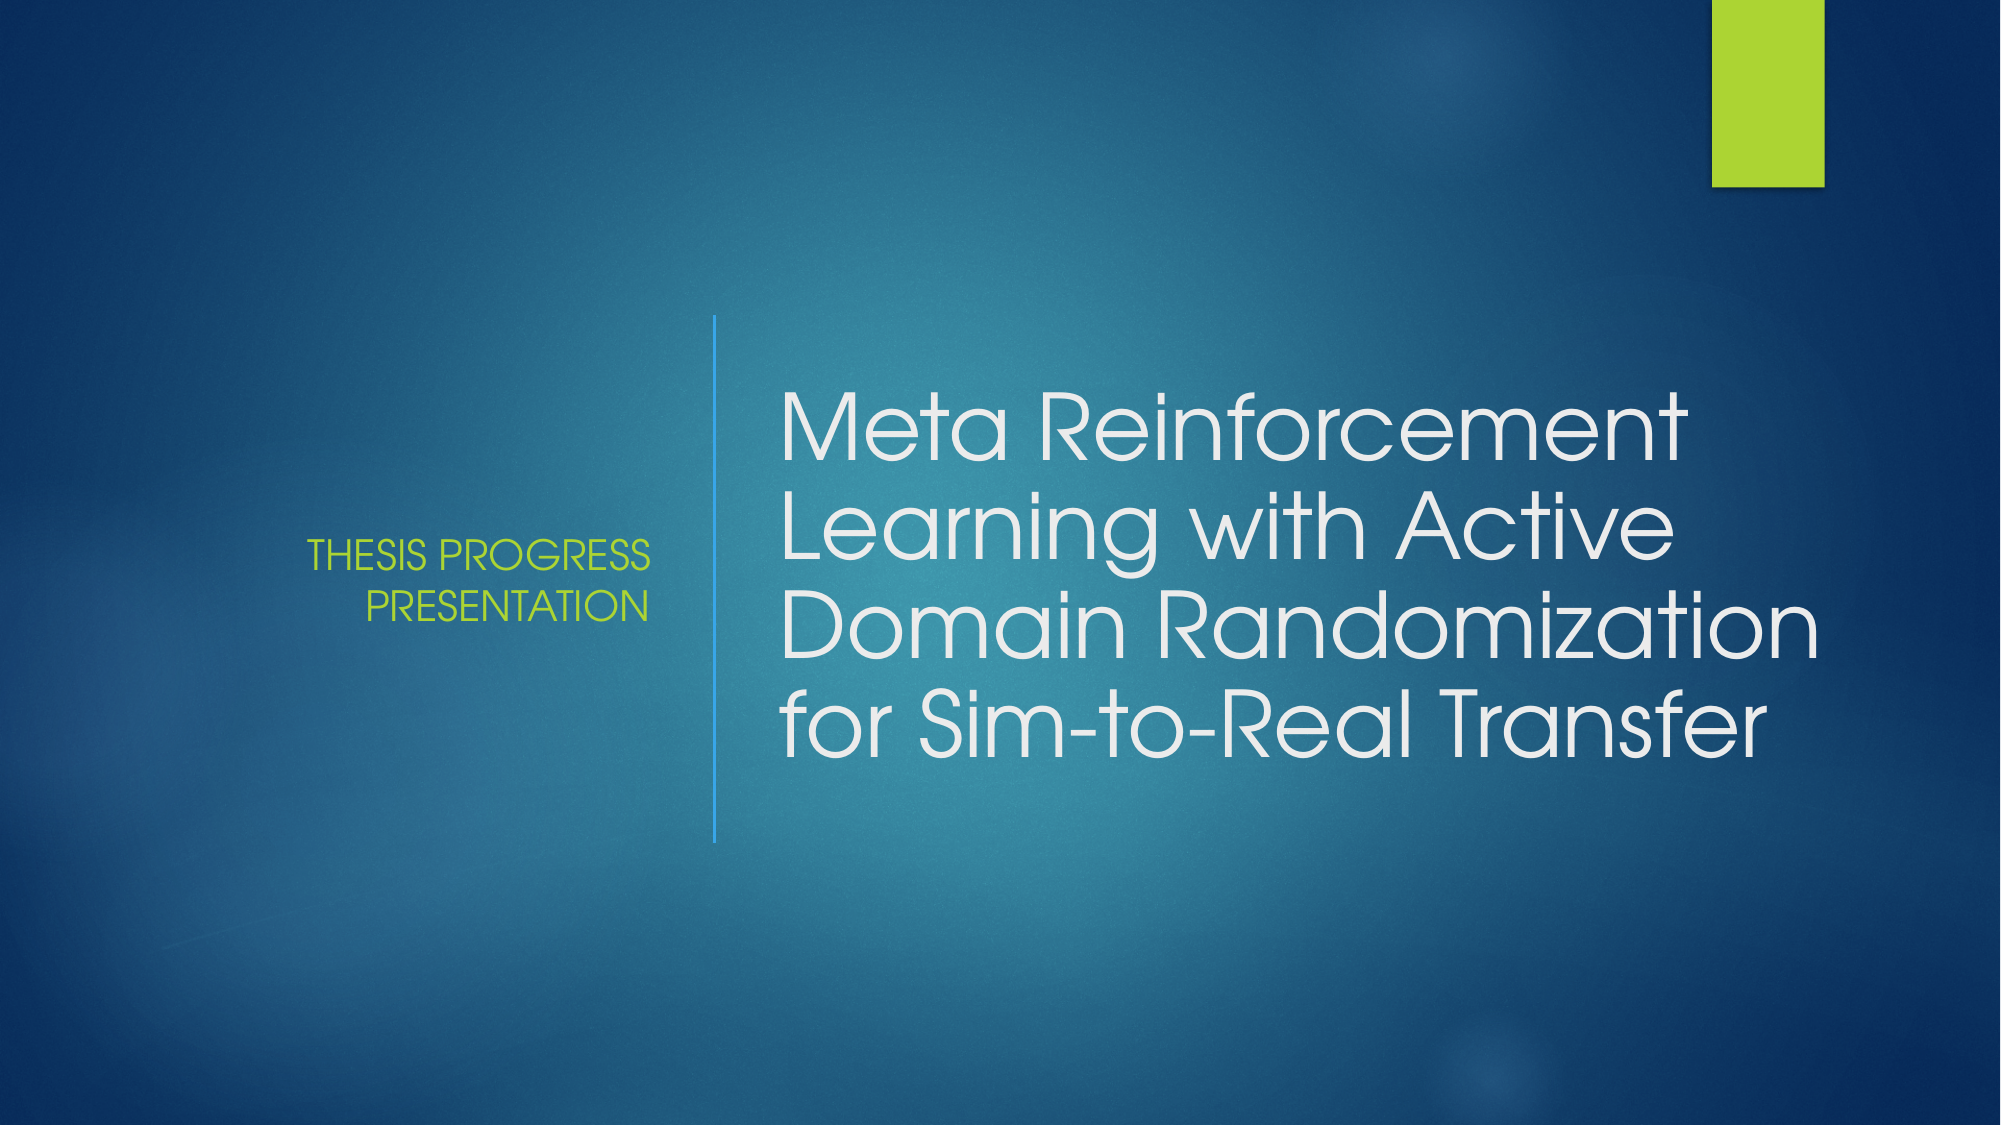

Thesis Progress Presentation
# Meta Reinforcement Learning with Active Domain Randomization for Sim-to-Real Transfer